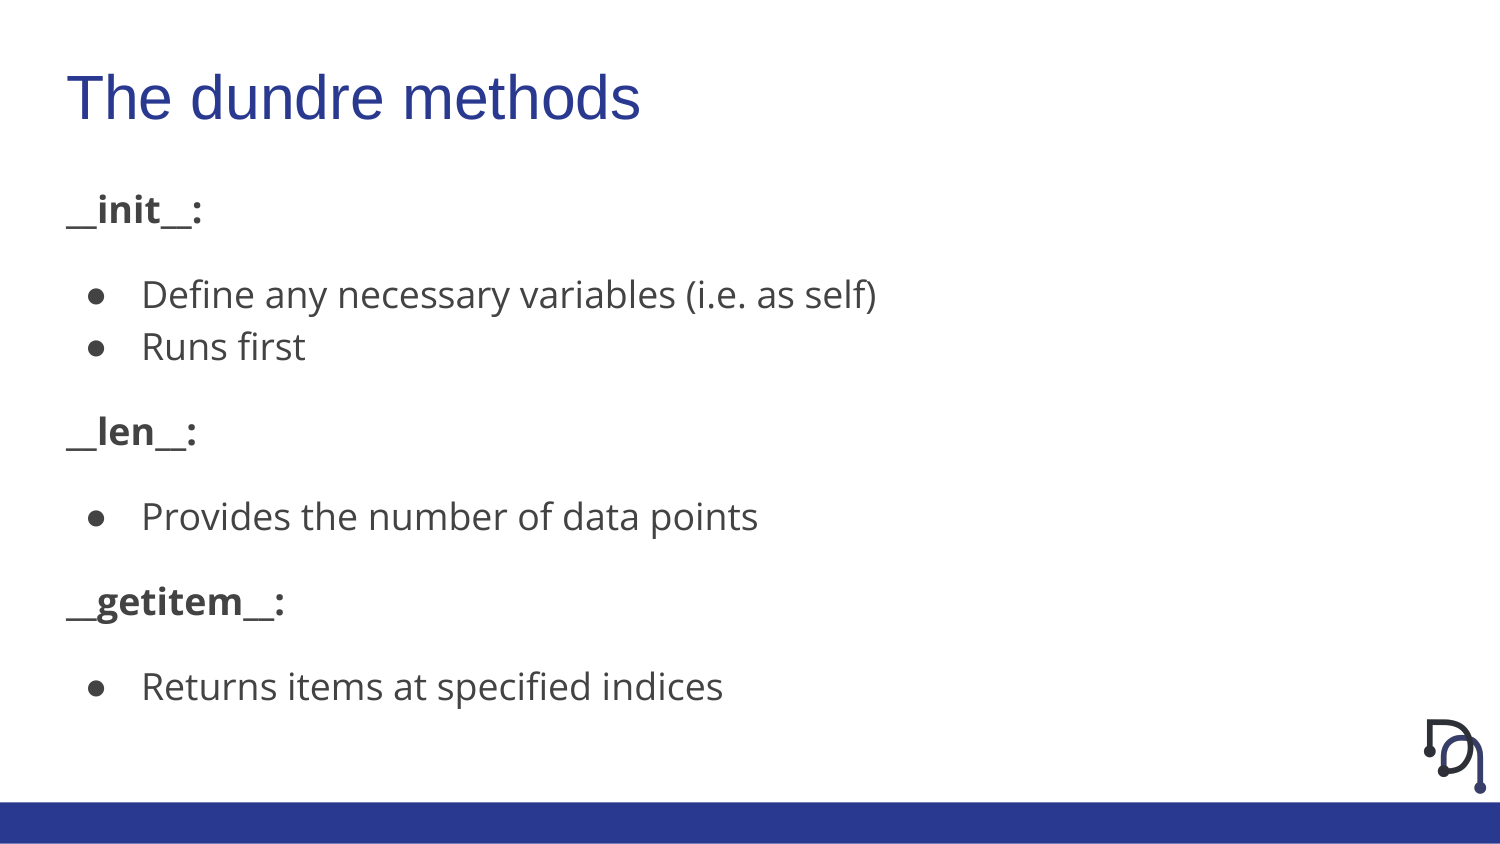

# The dundre methods
__init__:
Define any necessary variables (i.e. as self)
Runs first
__len__:
Provides the number of data points
__getitem__:
Returns items at specified indices